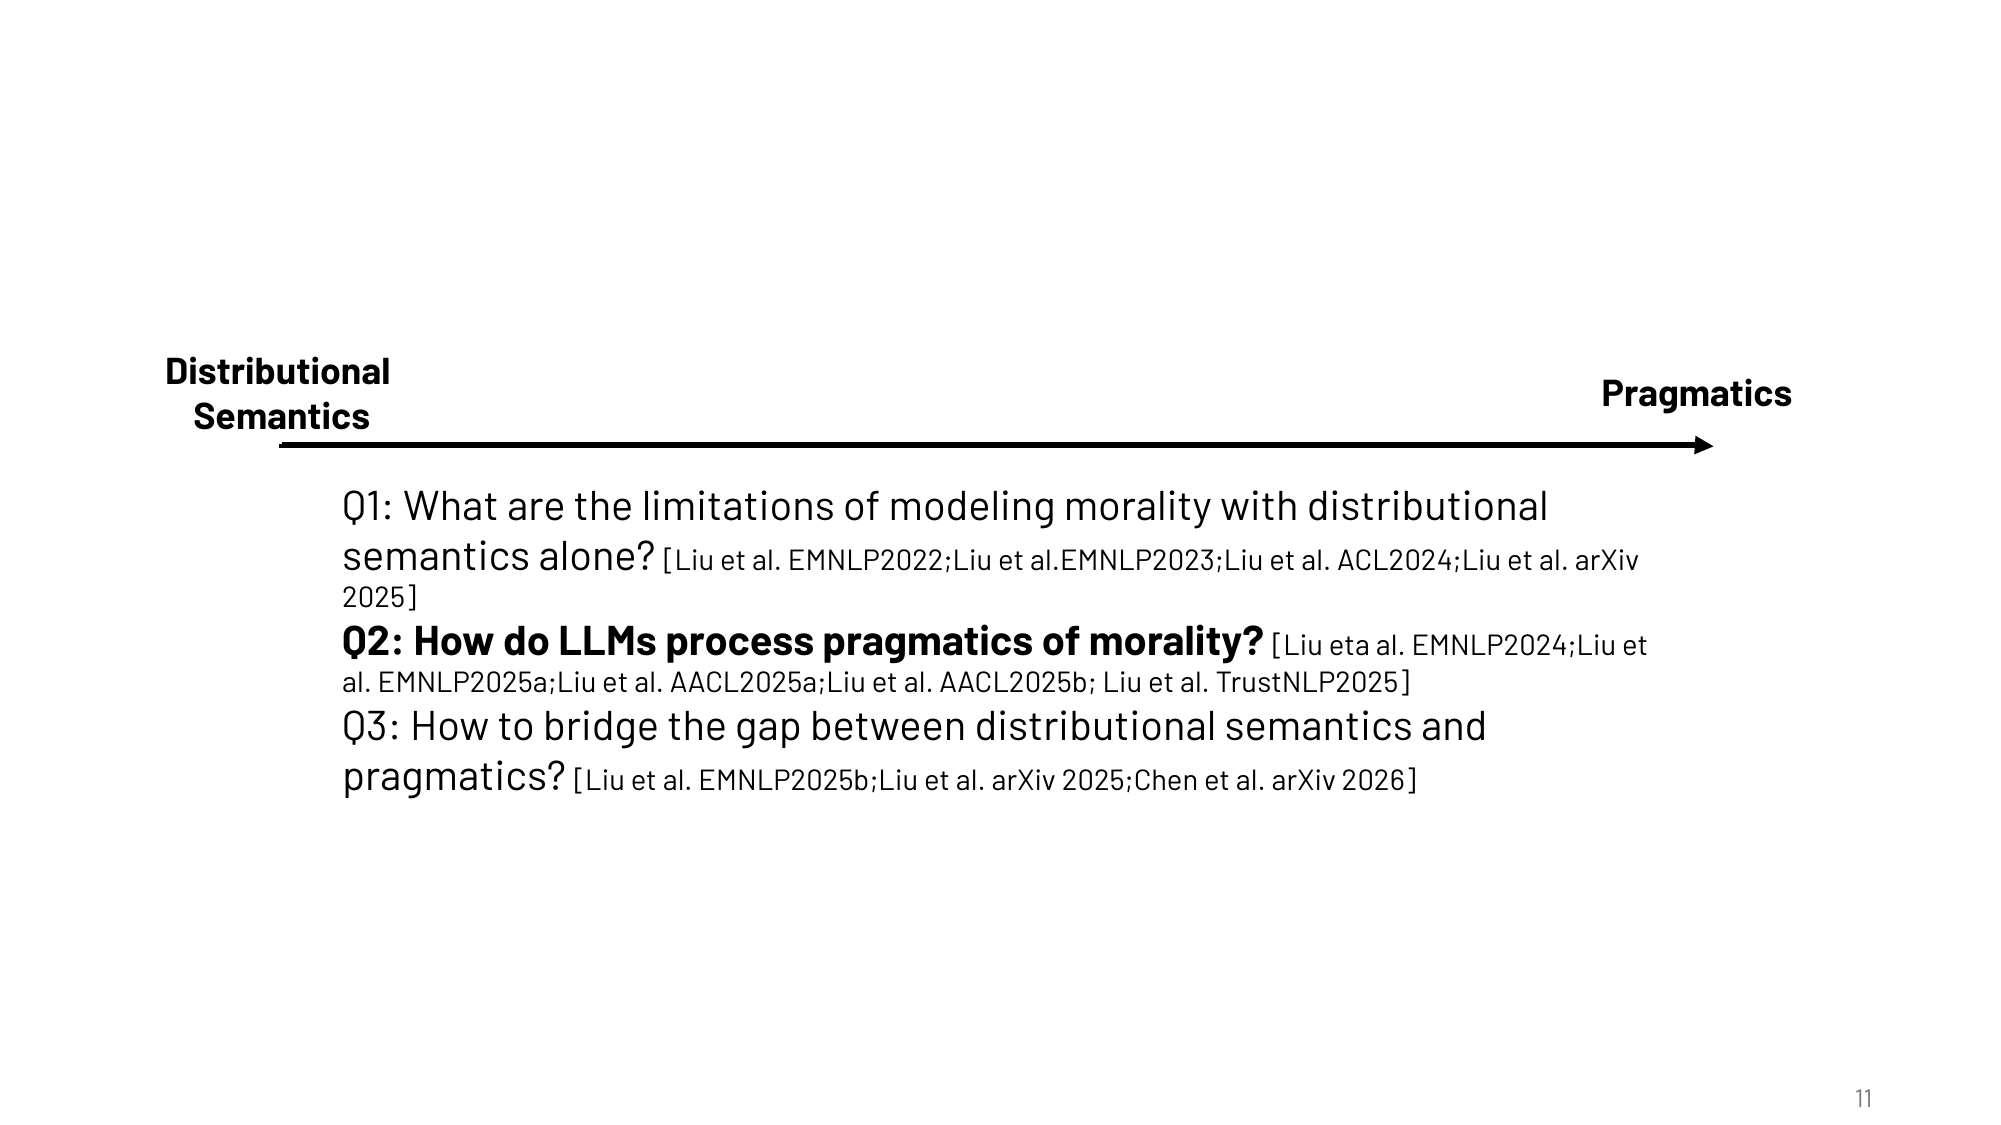

Distributional
Semantics
Pragmatics
Q1: What are the limitations of modeling morality with distributional semantics alone? [Liu et al. EMNLP2022;Liu et al.EMNLP2023;Liu et al. ACL2024;Liu et al. arXiv 2025]
Q2: How do LLMs process pragmatics of morality? [Liu eta al. EMNLP2024;Liu et al. EMNLP2025a;Liu et al. AACL2025a;Liu et al. AACL2025b; Liu et al. TrustNLP2025]
Q3: How to bridge the gap between distributional semantics and pragmatics? [Liu et al. EMNLP2025b;Liu et al. arXiv 2025;Chen et al. arXiv 2026]

11
11